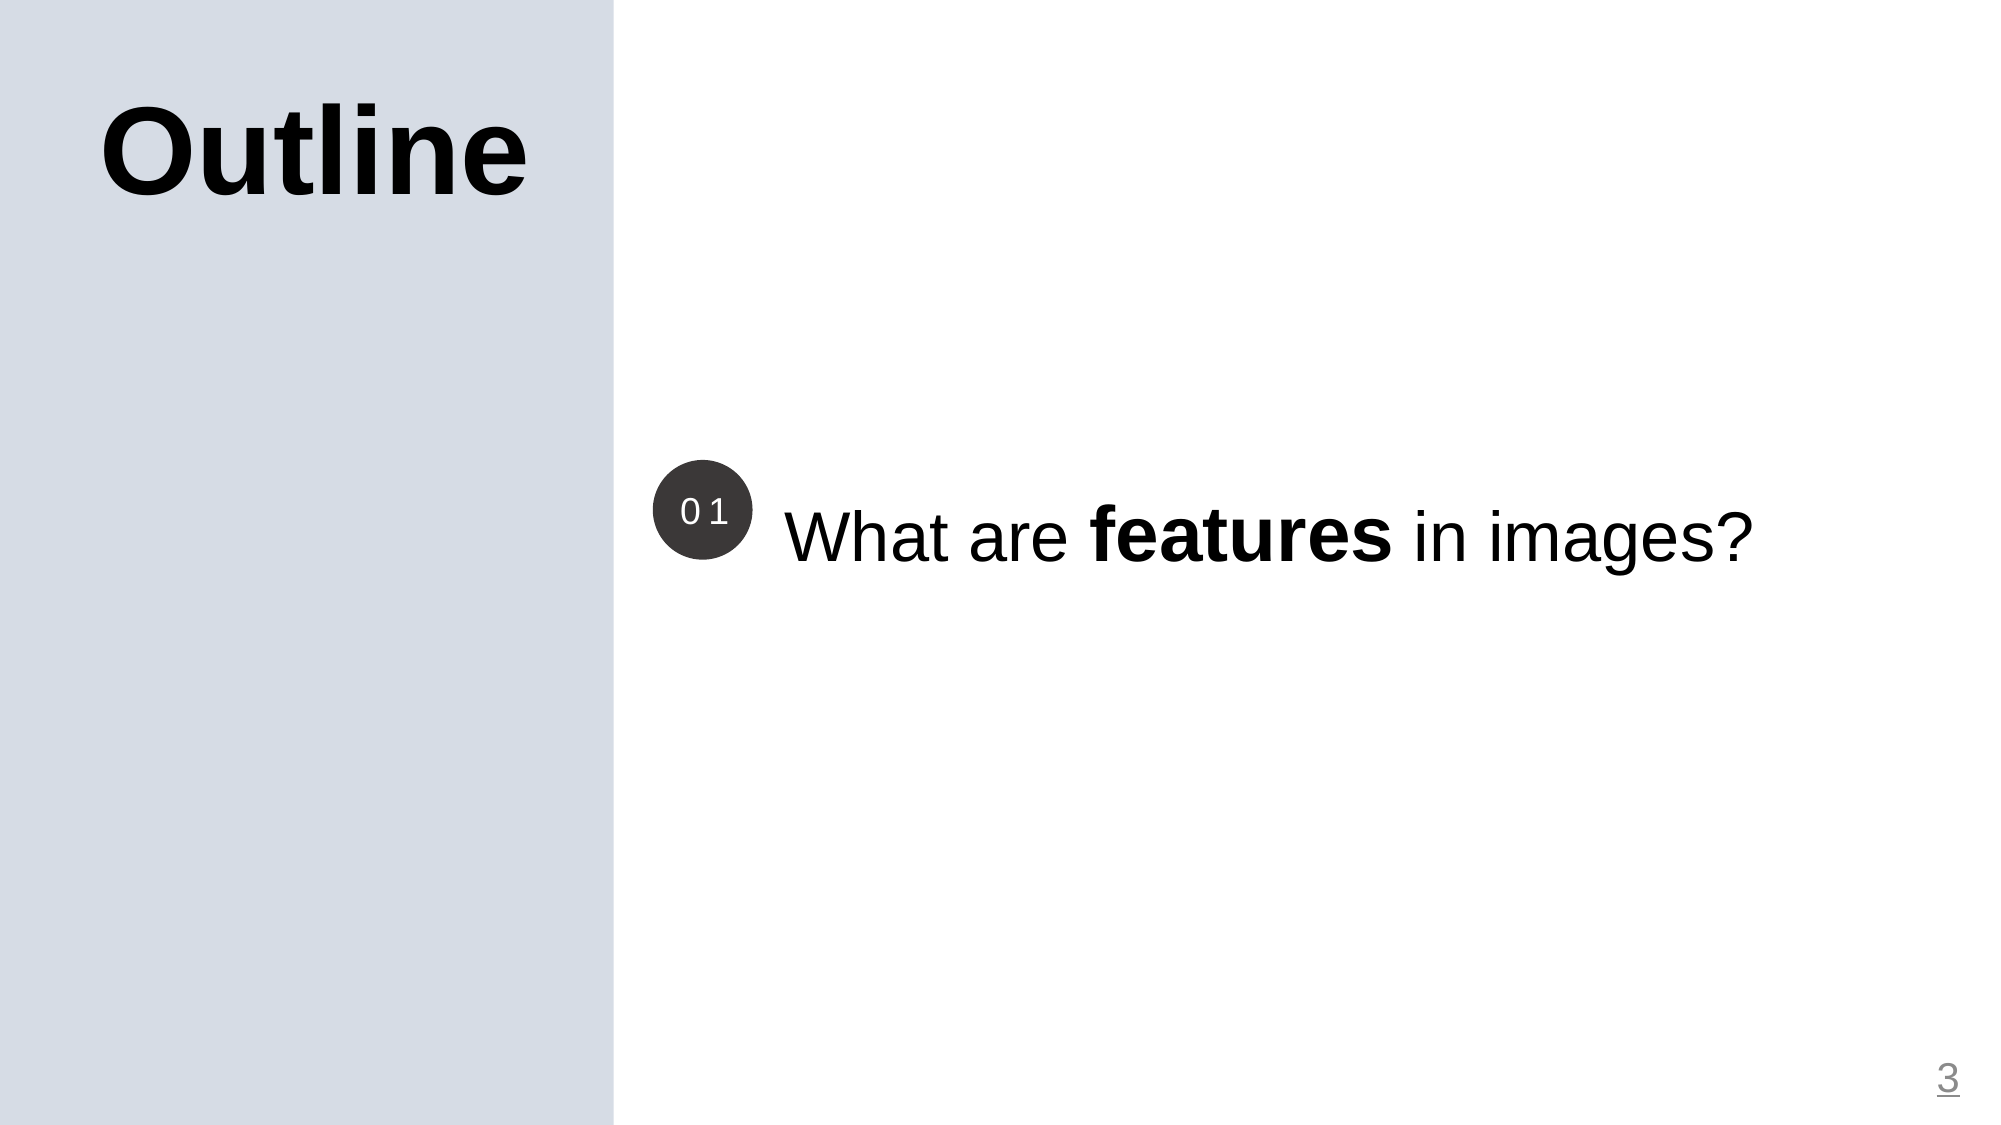

# Outline
What are features in images?

01
3